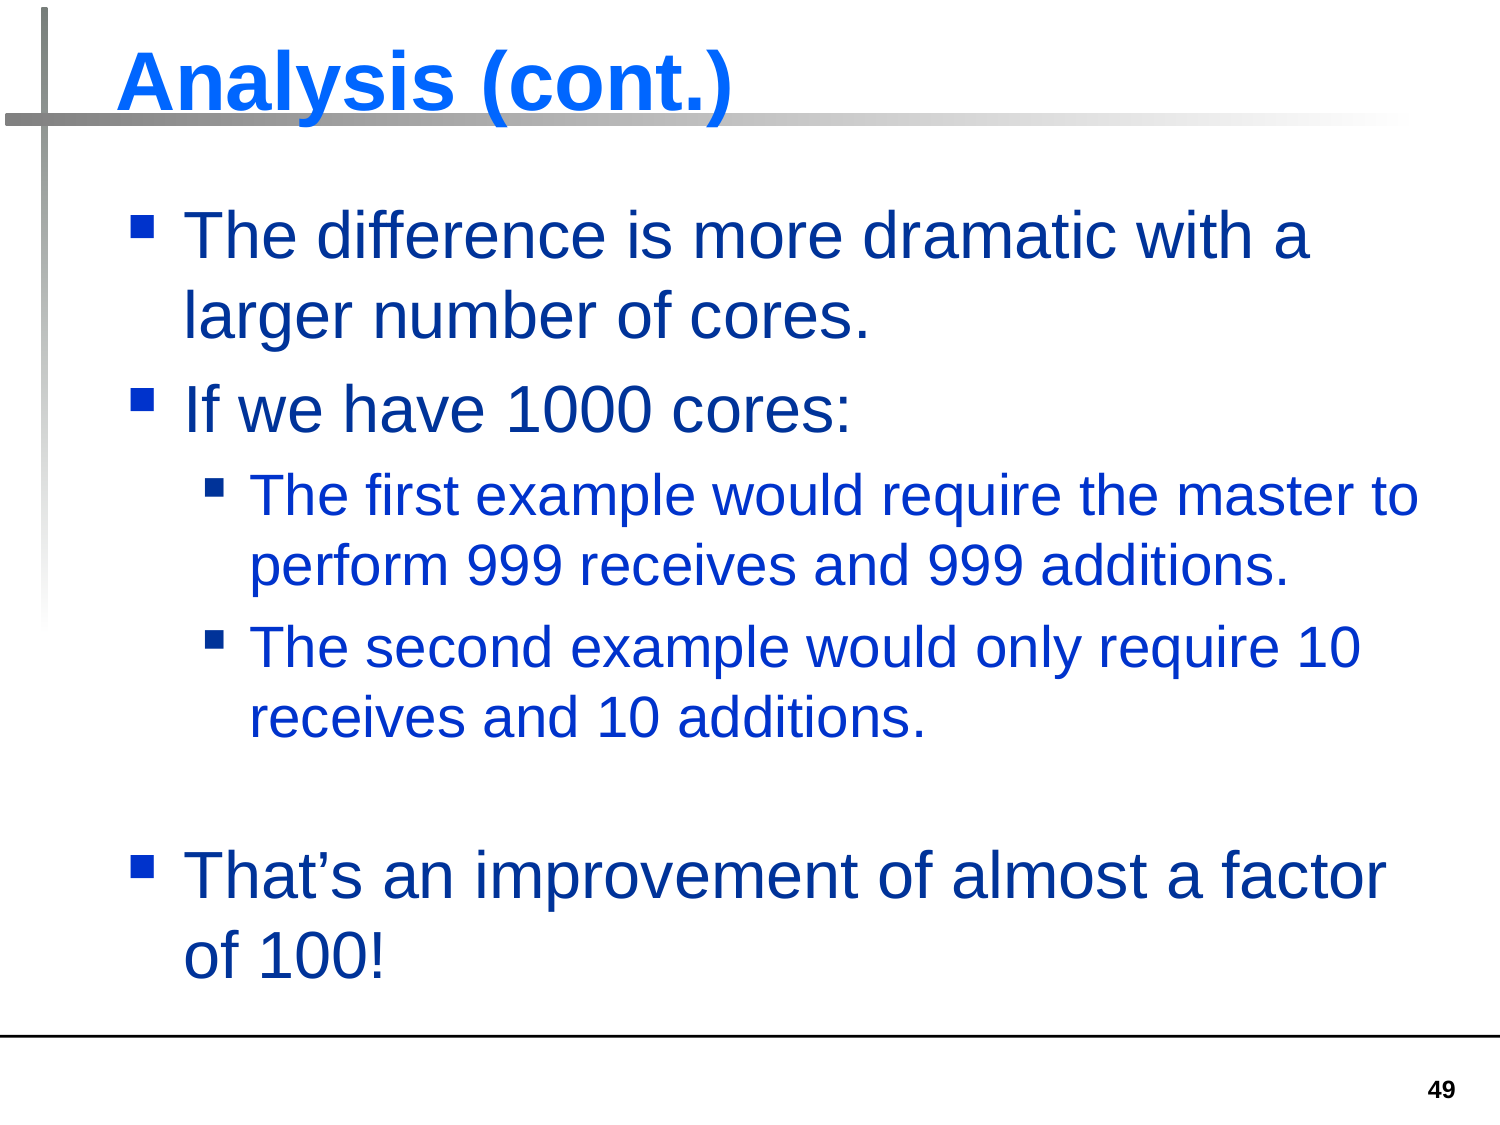

# Analysis (cont.)
The difference is more dramatic with a larger number of cores.
If we have 1000 cores:
The first example would require the master to perform 999 receives and 999 additions.
The second example would only require 10 receives and 10 additions.
That’s an improvement of almost a factor of 100!